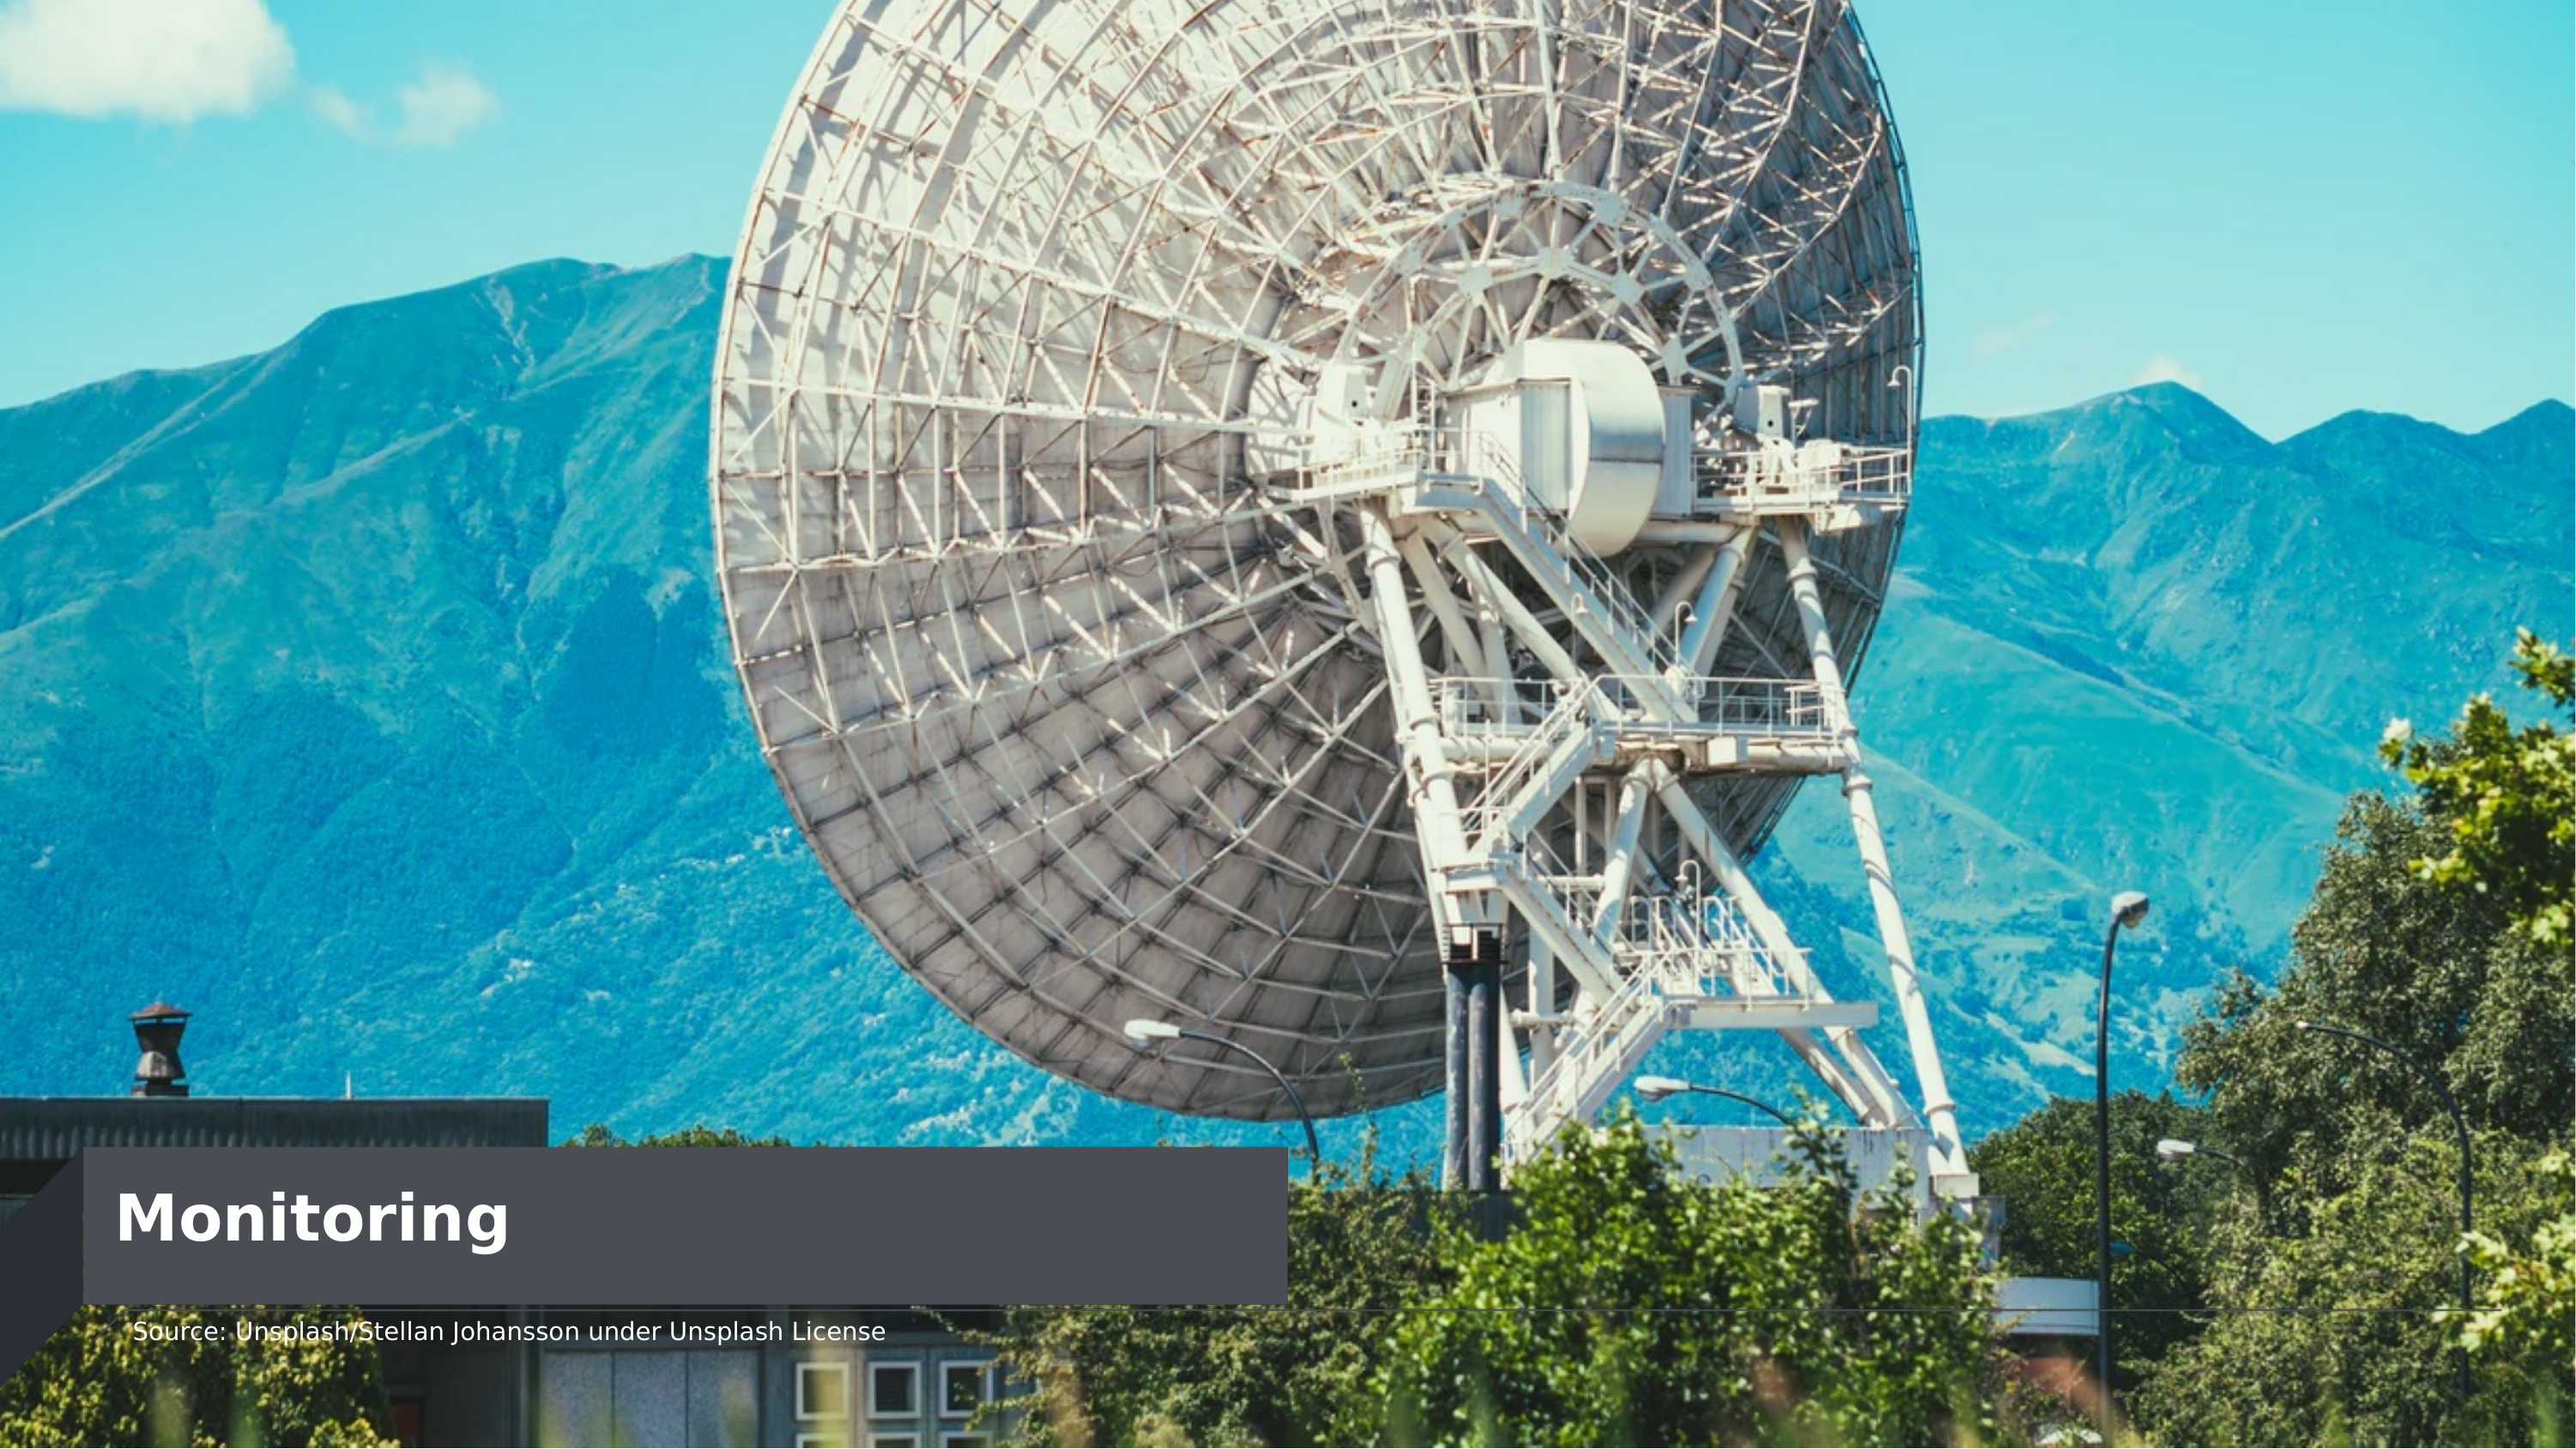

# Monitoring
Source: Unsplash/Stellan Johansson under Unsplash License